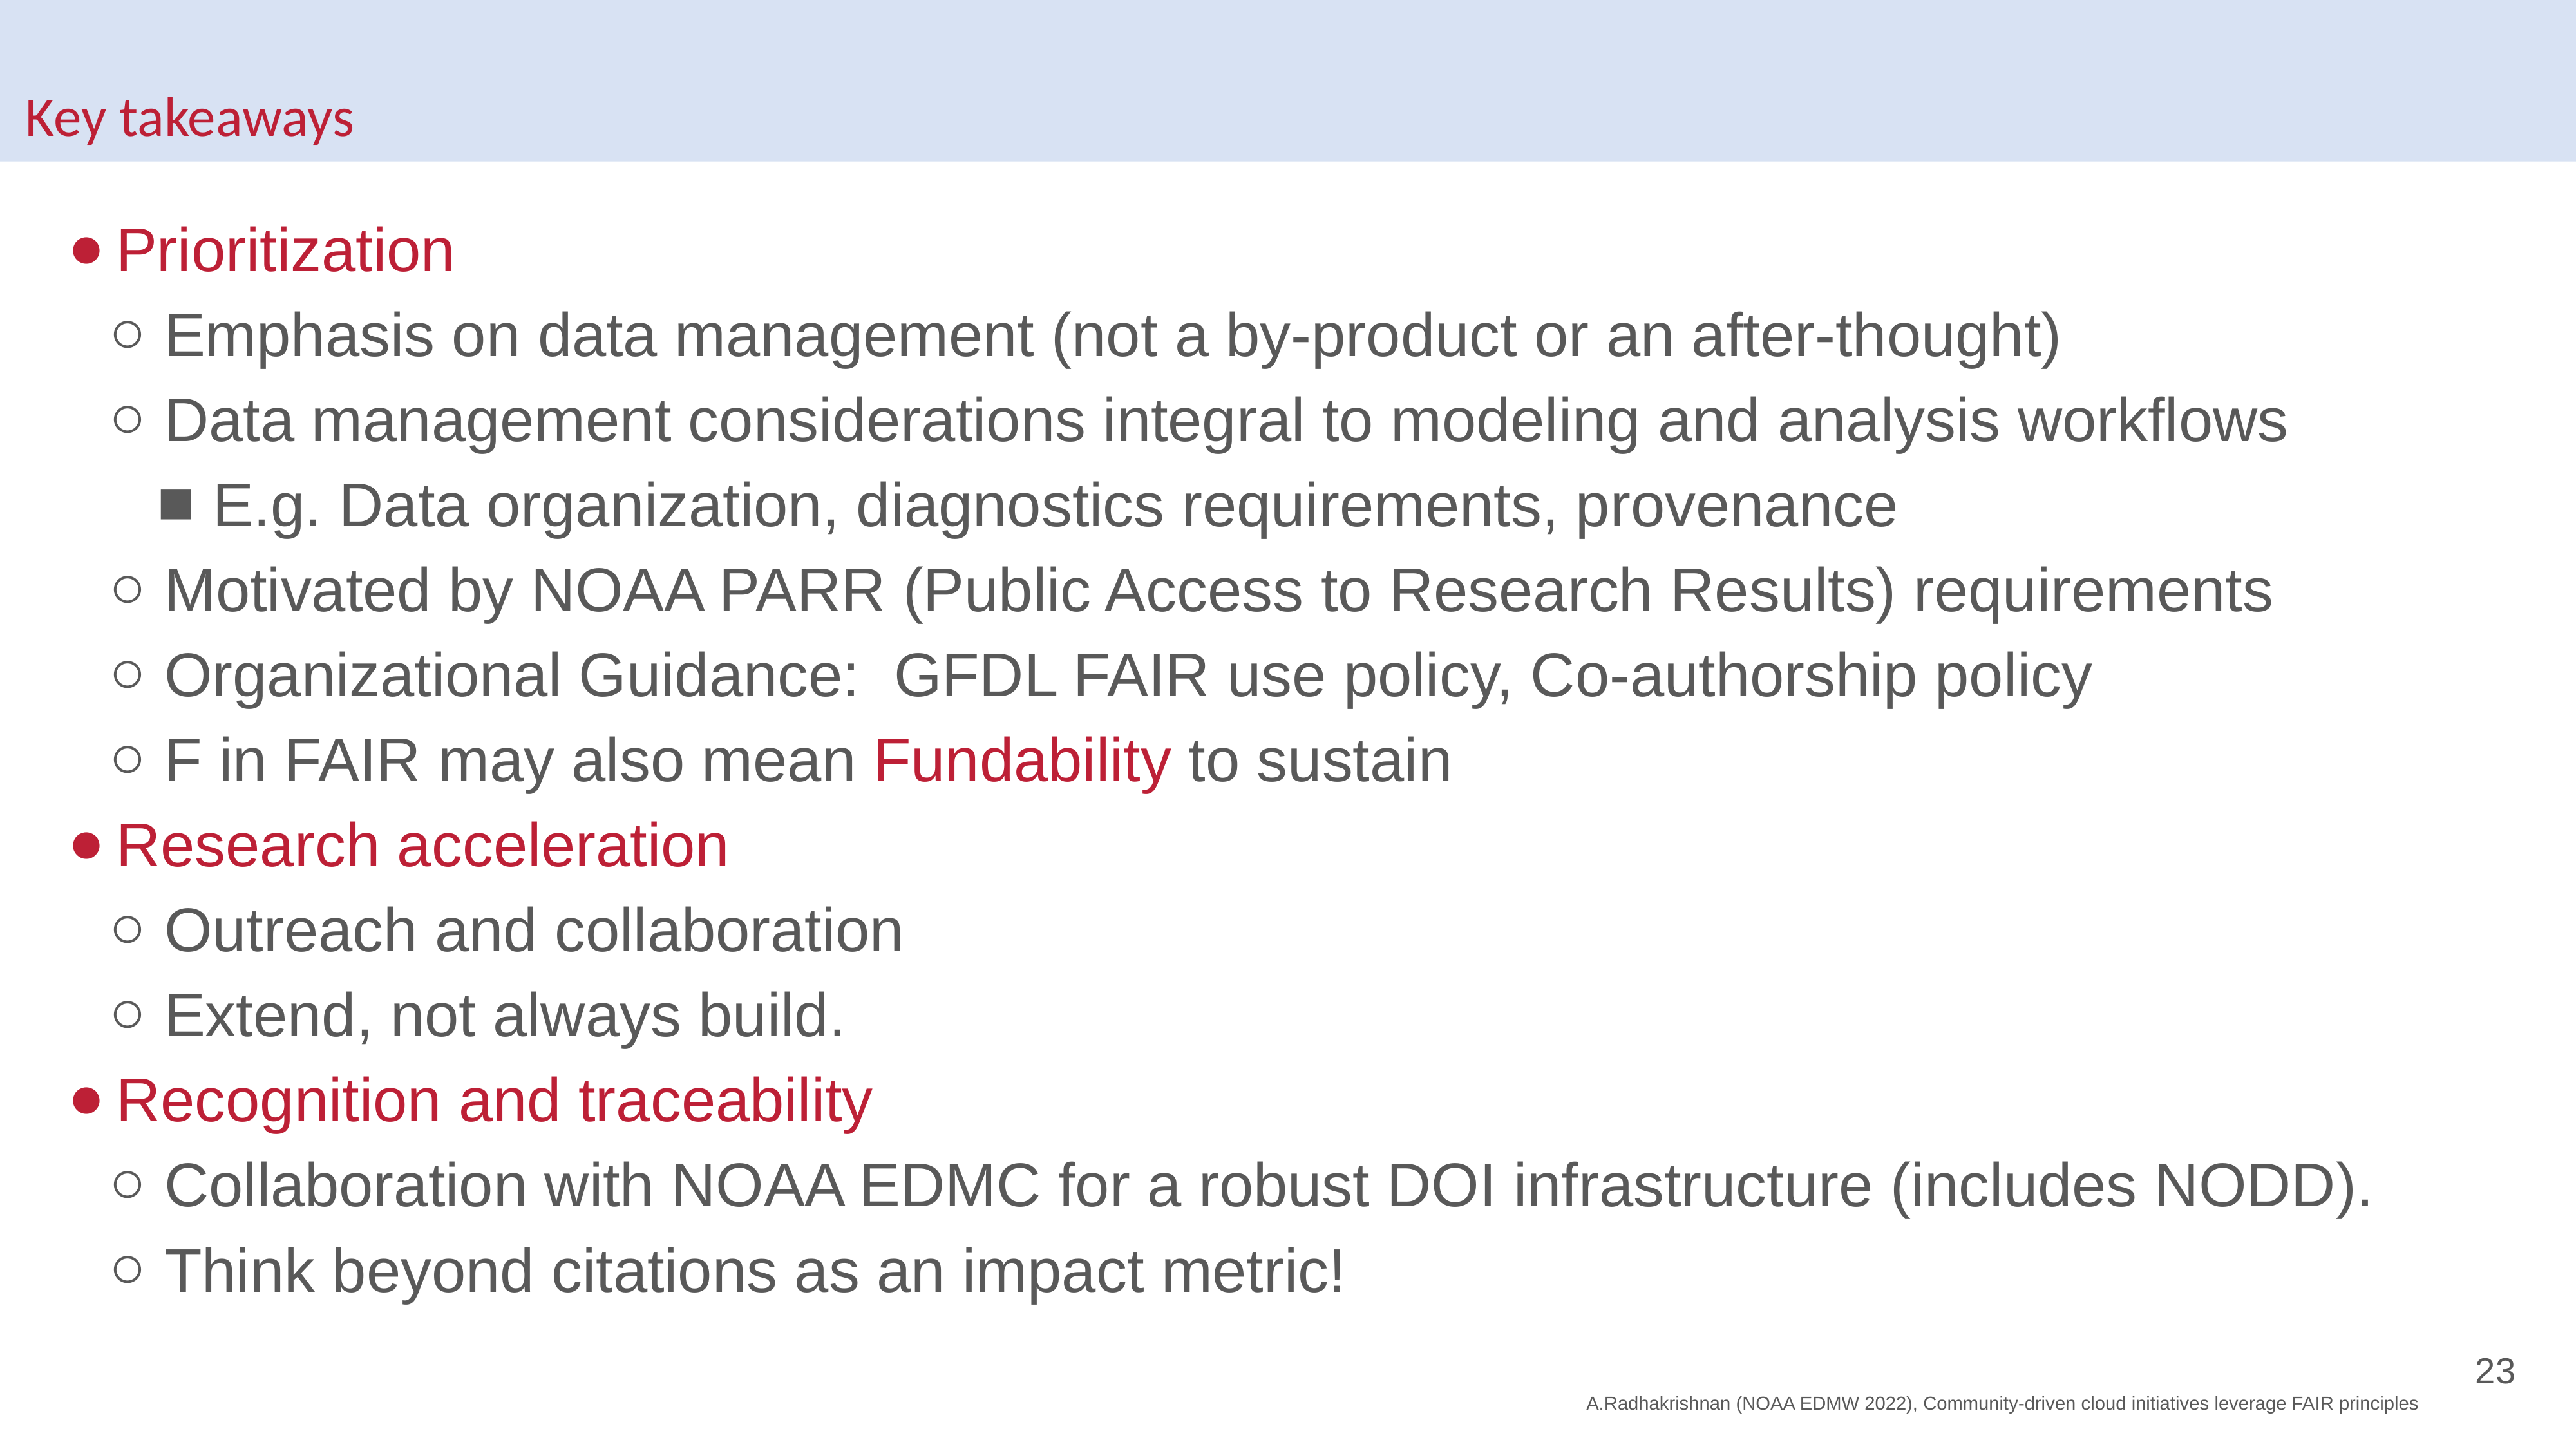

# Key takeaways

Prioritization
Emphasis on data management (not a by-product or an after-thought)
Data management considerations integral to modeling and analysis workflows
E.g. Data organization, diagnostics requirements, provenance
Motivated by NOAA PARR (Public Access to Research Results) requirements
Organizational Guidance:  GFDL FAIR use policy, Co-authorship policy
F in FAIR may also mean Fundability to sustain
Research acceleration
Outreach and collaboration
Extend, not always build.
Recognition and traceability
Collaboration with NOAA EDMC for a robust DOI infrastructure (includes NODD).
Think beyond citations as an impact metric!
23
A.Radhakrishnan (NOAA EDMW 2022), Community-driven cloud initiatives leverage FAIR principles